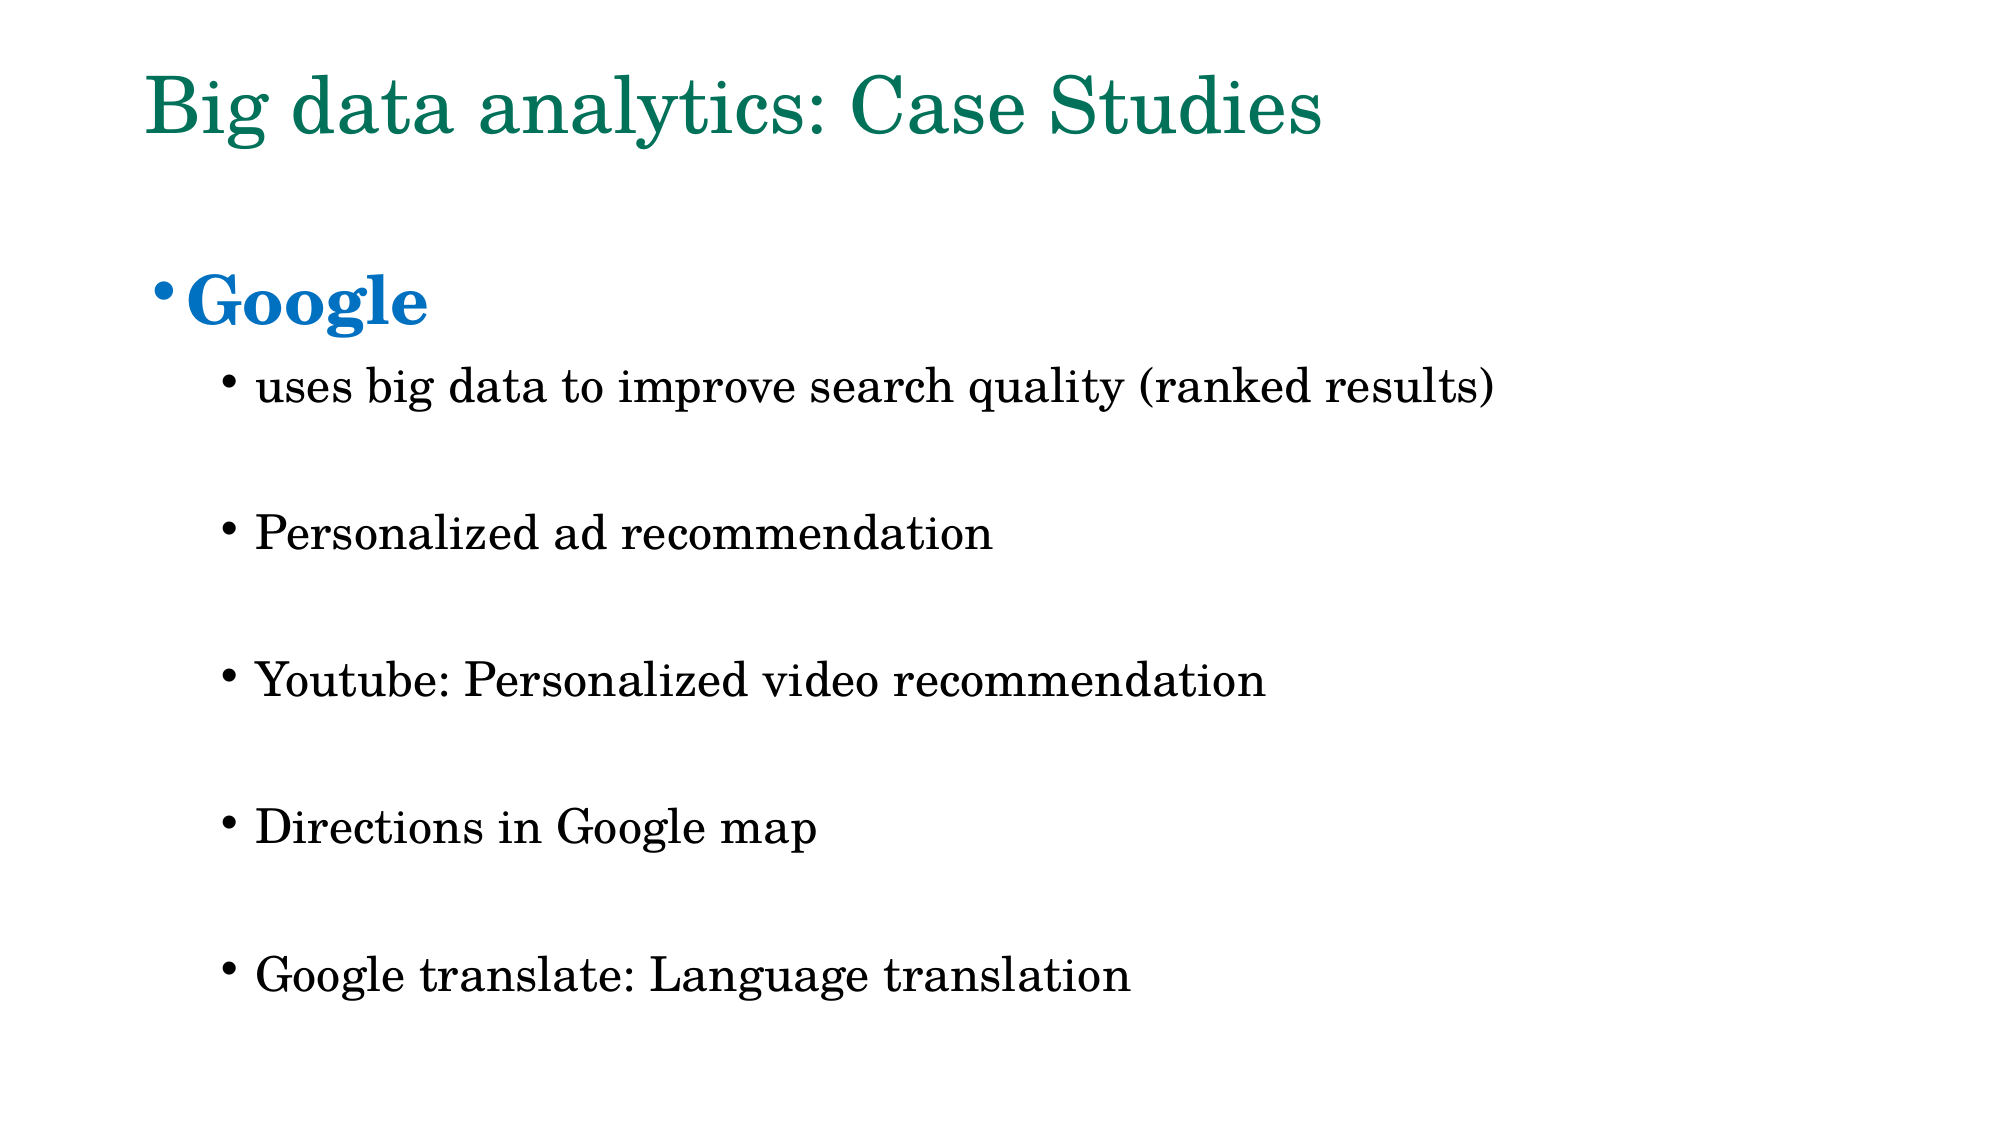

# Big data analytics: Case Studies
Google
uses big data to improve search quality (ranked results)

Personalized ad recommendation

Youtube: Personalized video recommendation

Directions in Google map

Google translate: Language translation